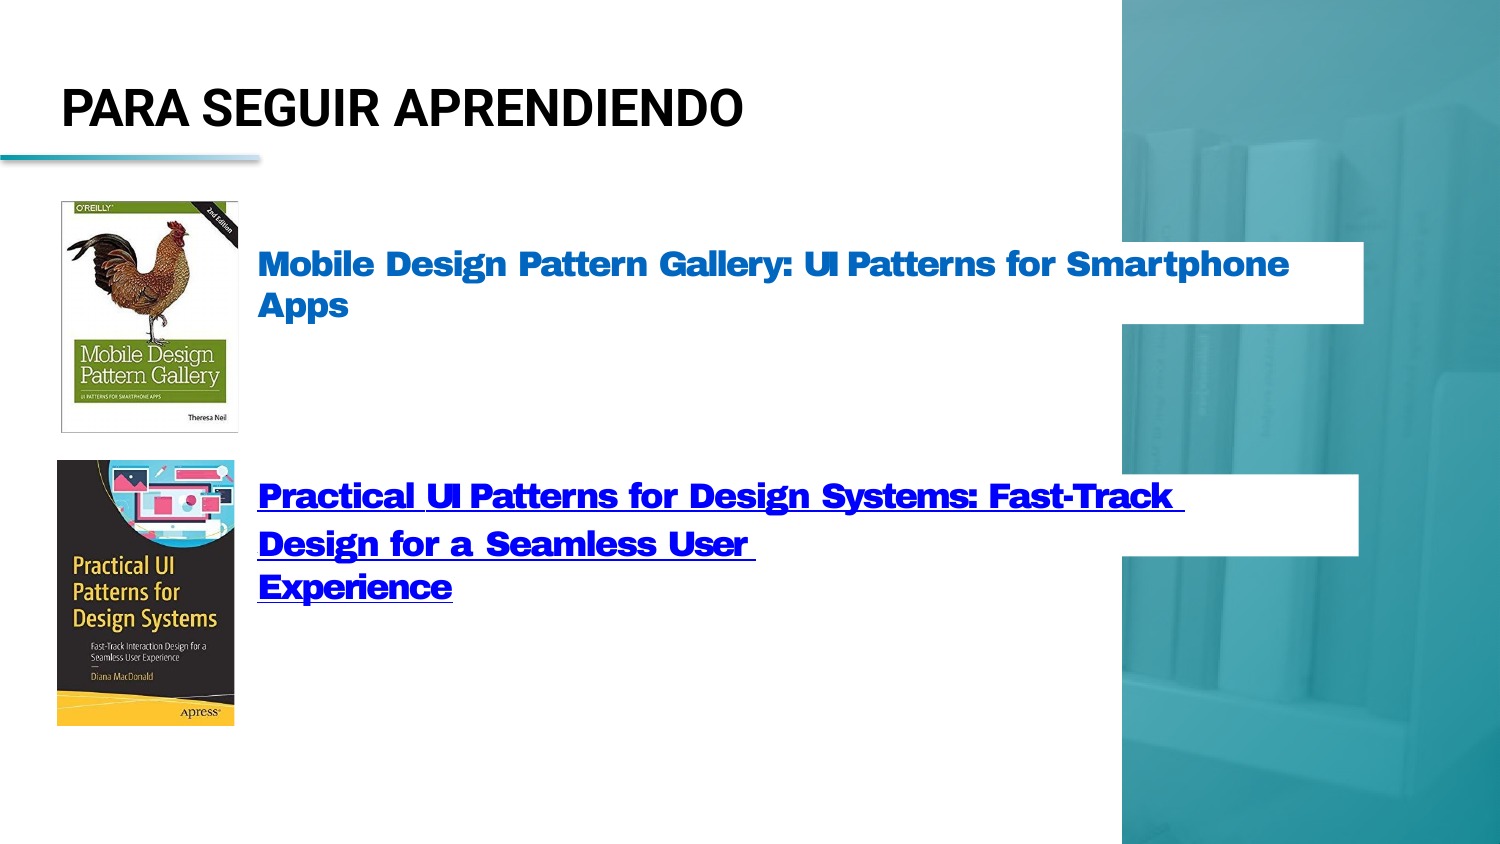

# PARA SEGUIR APRENDIENDO

Mobile Design Pattern Gallery: UI Patterns for Smartphone Apps
Practical UI Patterns for Design Systems: Fast-Track Interaction
Design for a Seamless User Experience